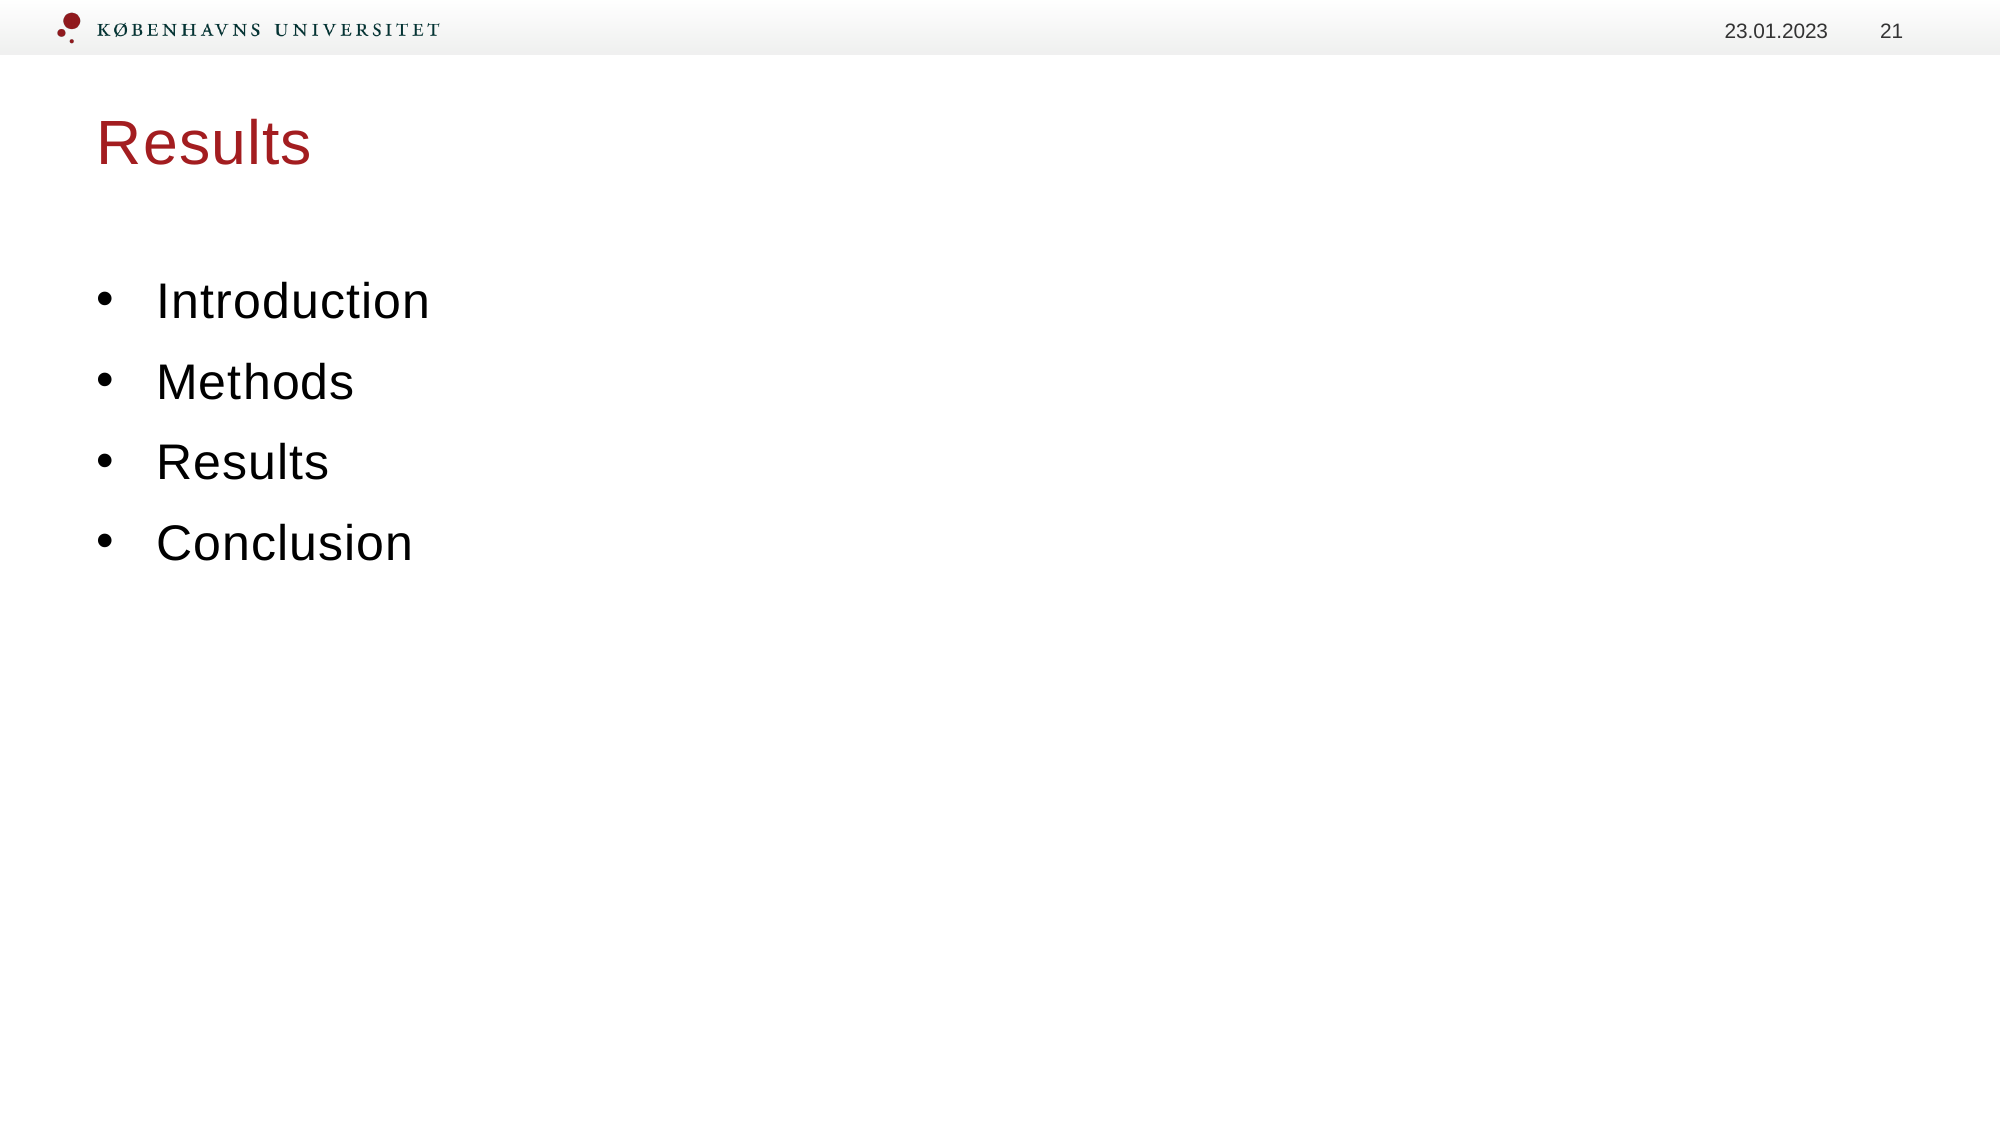

23.01.2023
21
# Results
Introduction
Methods
Results
Conclusion